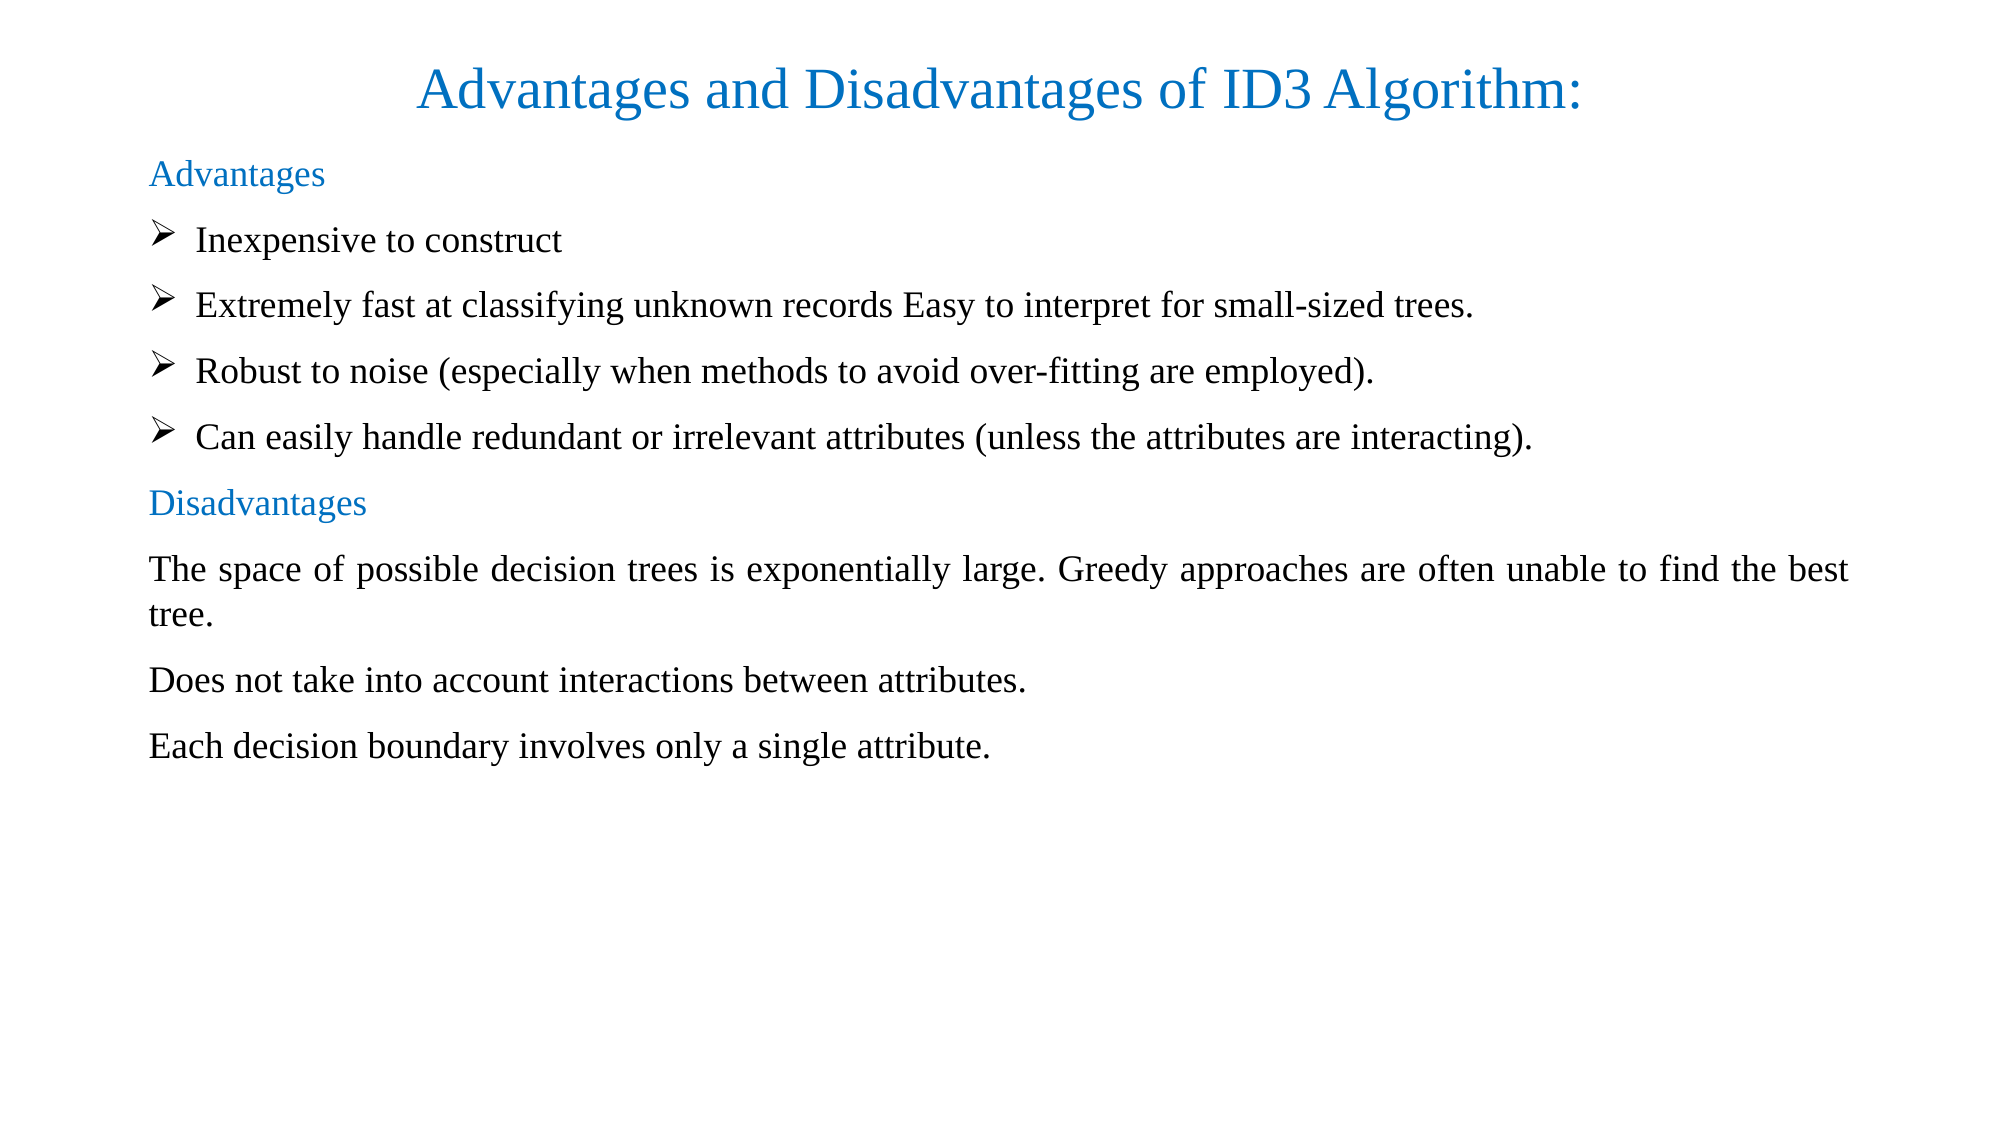

# Advantages and Disadvantages of ID3 Algorithm:
Advantages
Inexpensive to construct
Extremely fast at classifying unknown records Easy to interpret for small-sized trees.
Robust to noise (especially when methods to avoid over-fitting are employed).
Can easily handle redundant or irrelevant attributes (unless the attributes are interacting).
Disadvantages
The space of possible decision trees is exponentially large. Greedy approaches are often unable to find the best tree.
Does not take into account interactions between attributes.
Each decision boundary involves only a single attribute.